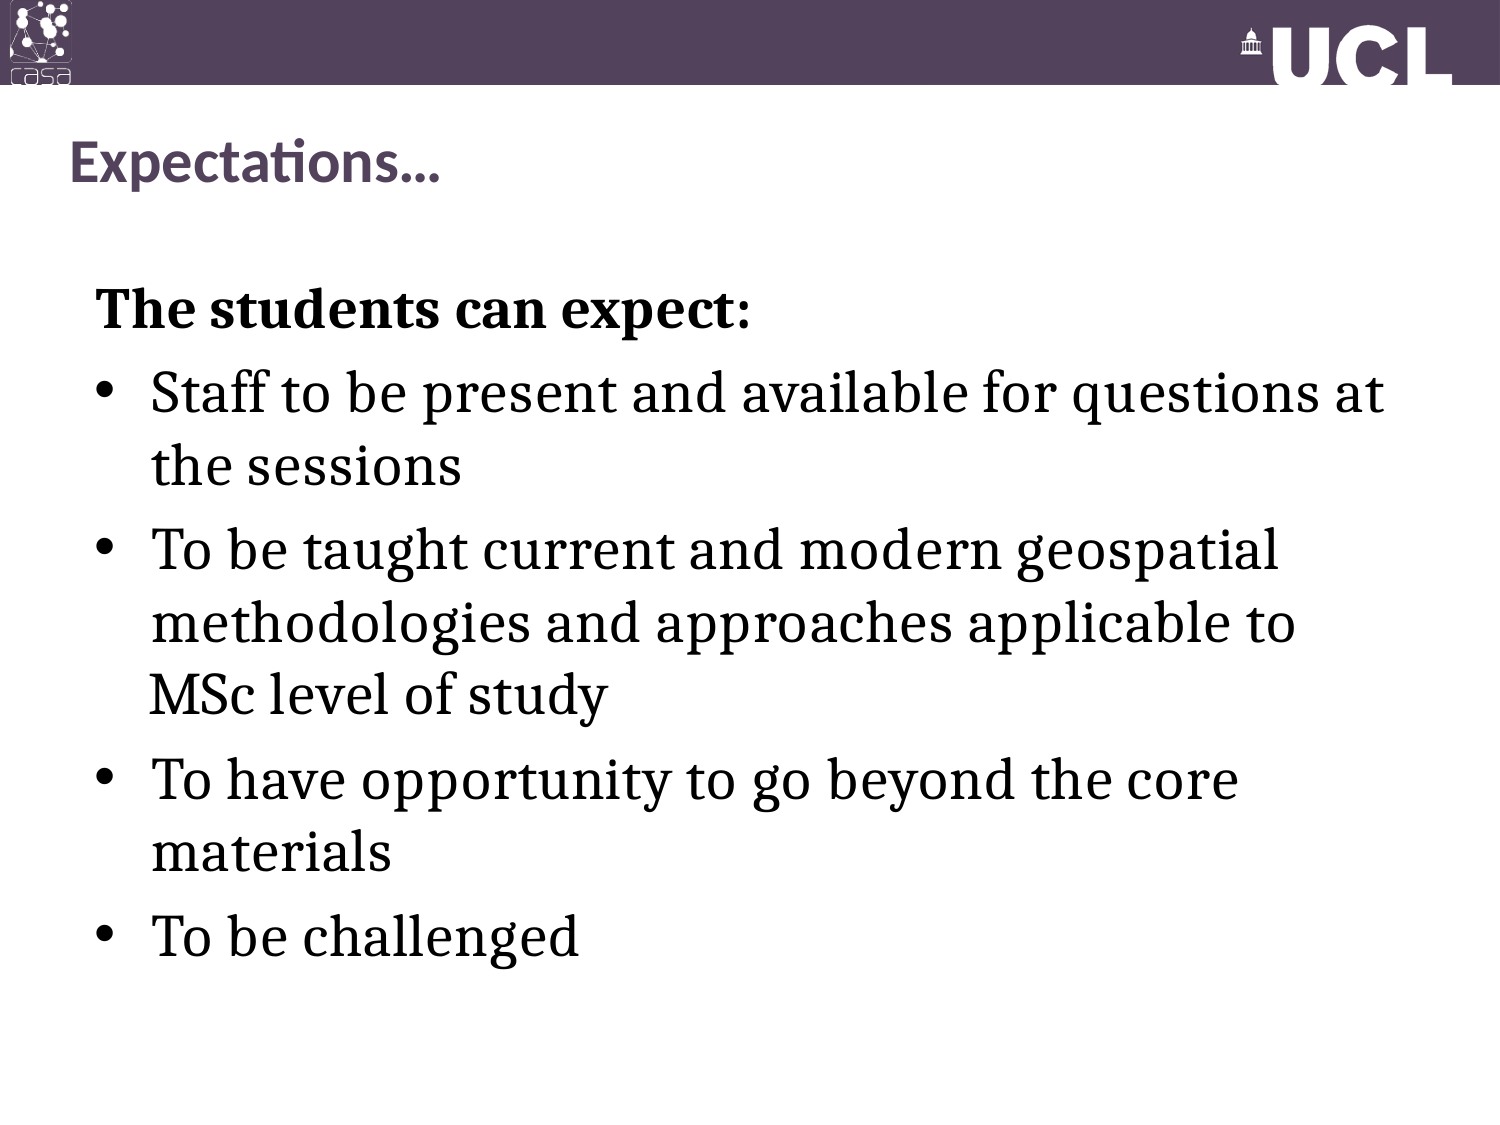

# Expectations…

The students can expect:
Staff to be present and available for questions at the sessions
To be taught current and modern geospatial methodologies and approaches applicable to MSc level of study
To have opportunity to go beyond the core materials
To be challenged